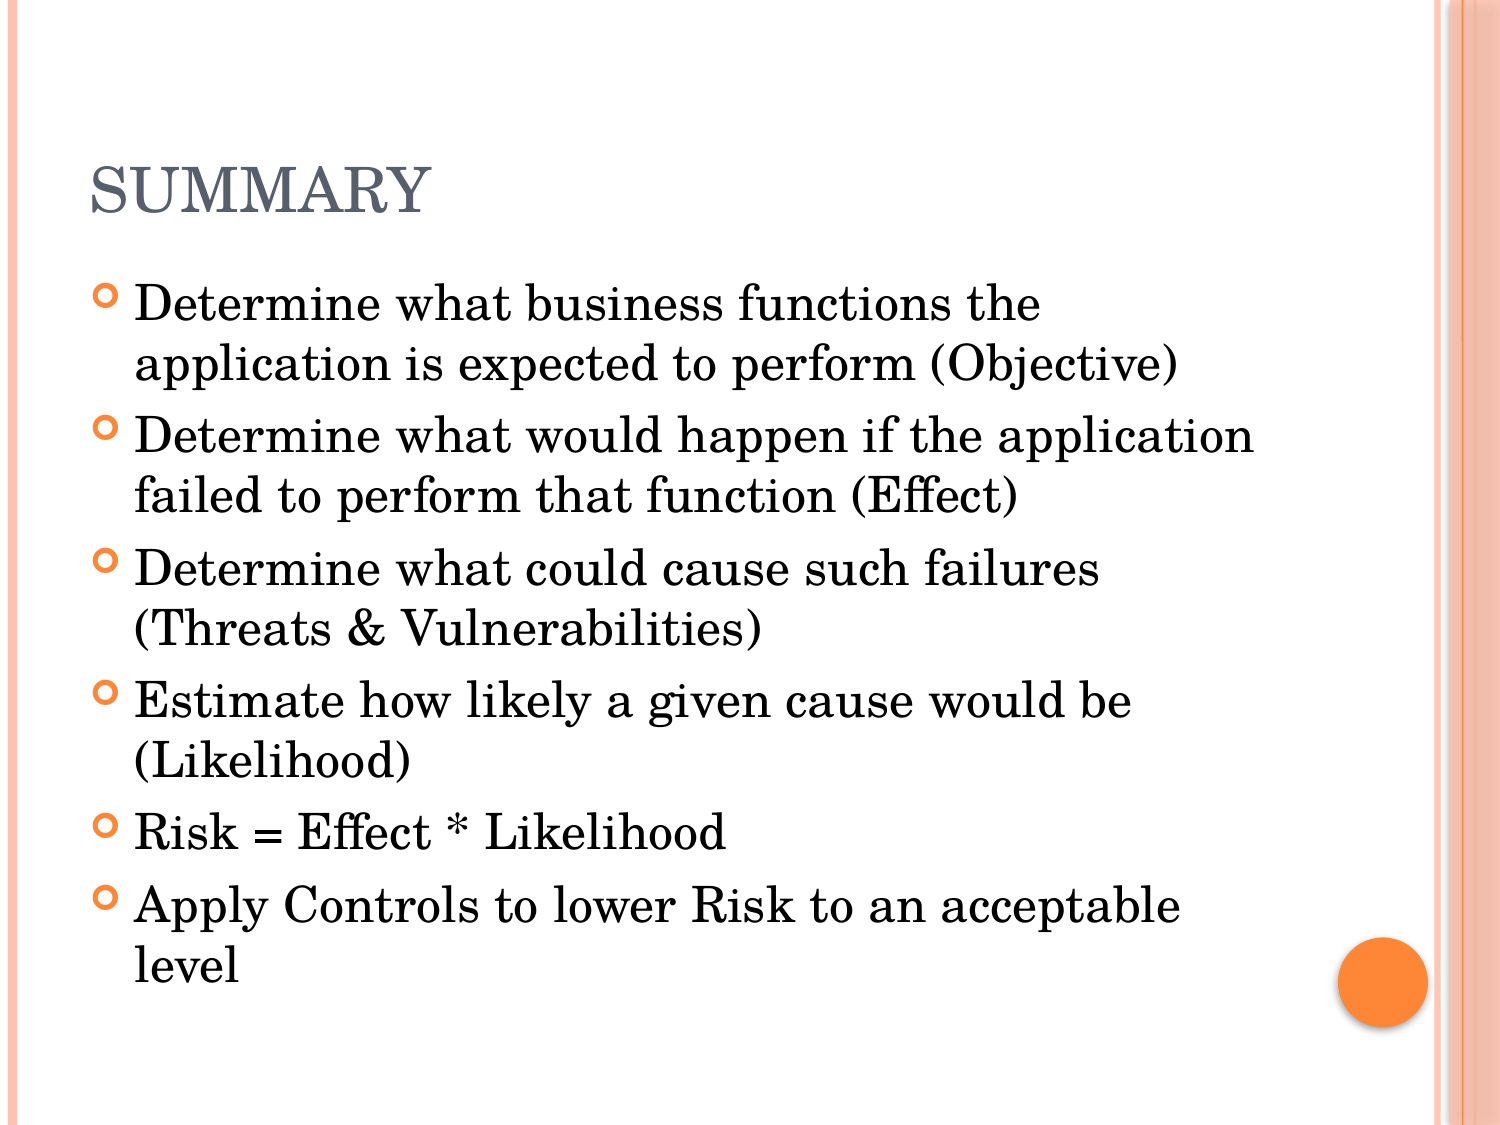

# Summary
Determine what business functions the application is expected to perform (Objective)
Determine what would happen if the application failed to perform that function (Effect)
Determine what could cause such failures (Threats & Vulnerabilities)
Estimate how likely a given cause would be (Likelihood)
Risk = Effect * Likelihood
Apply Controls to lower Risk to an acceptable level